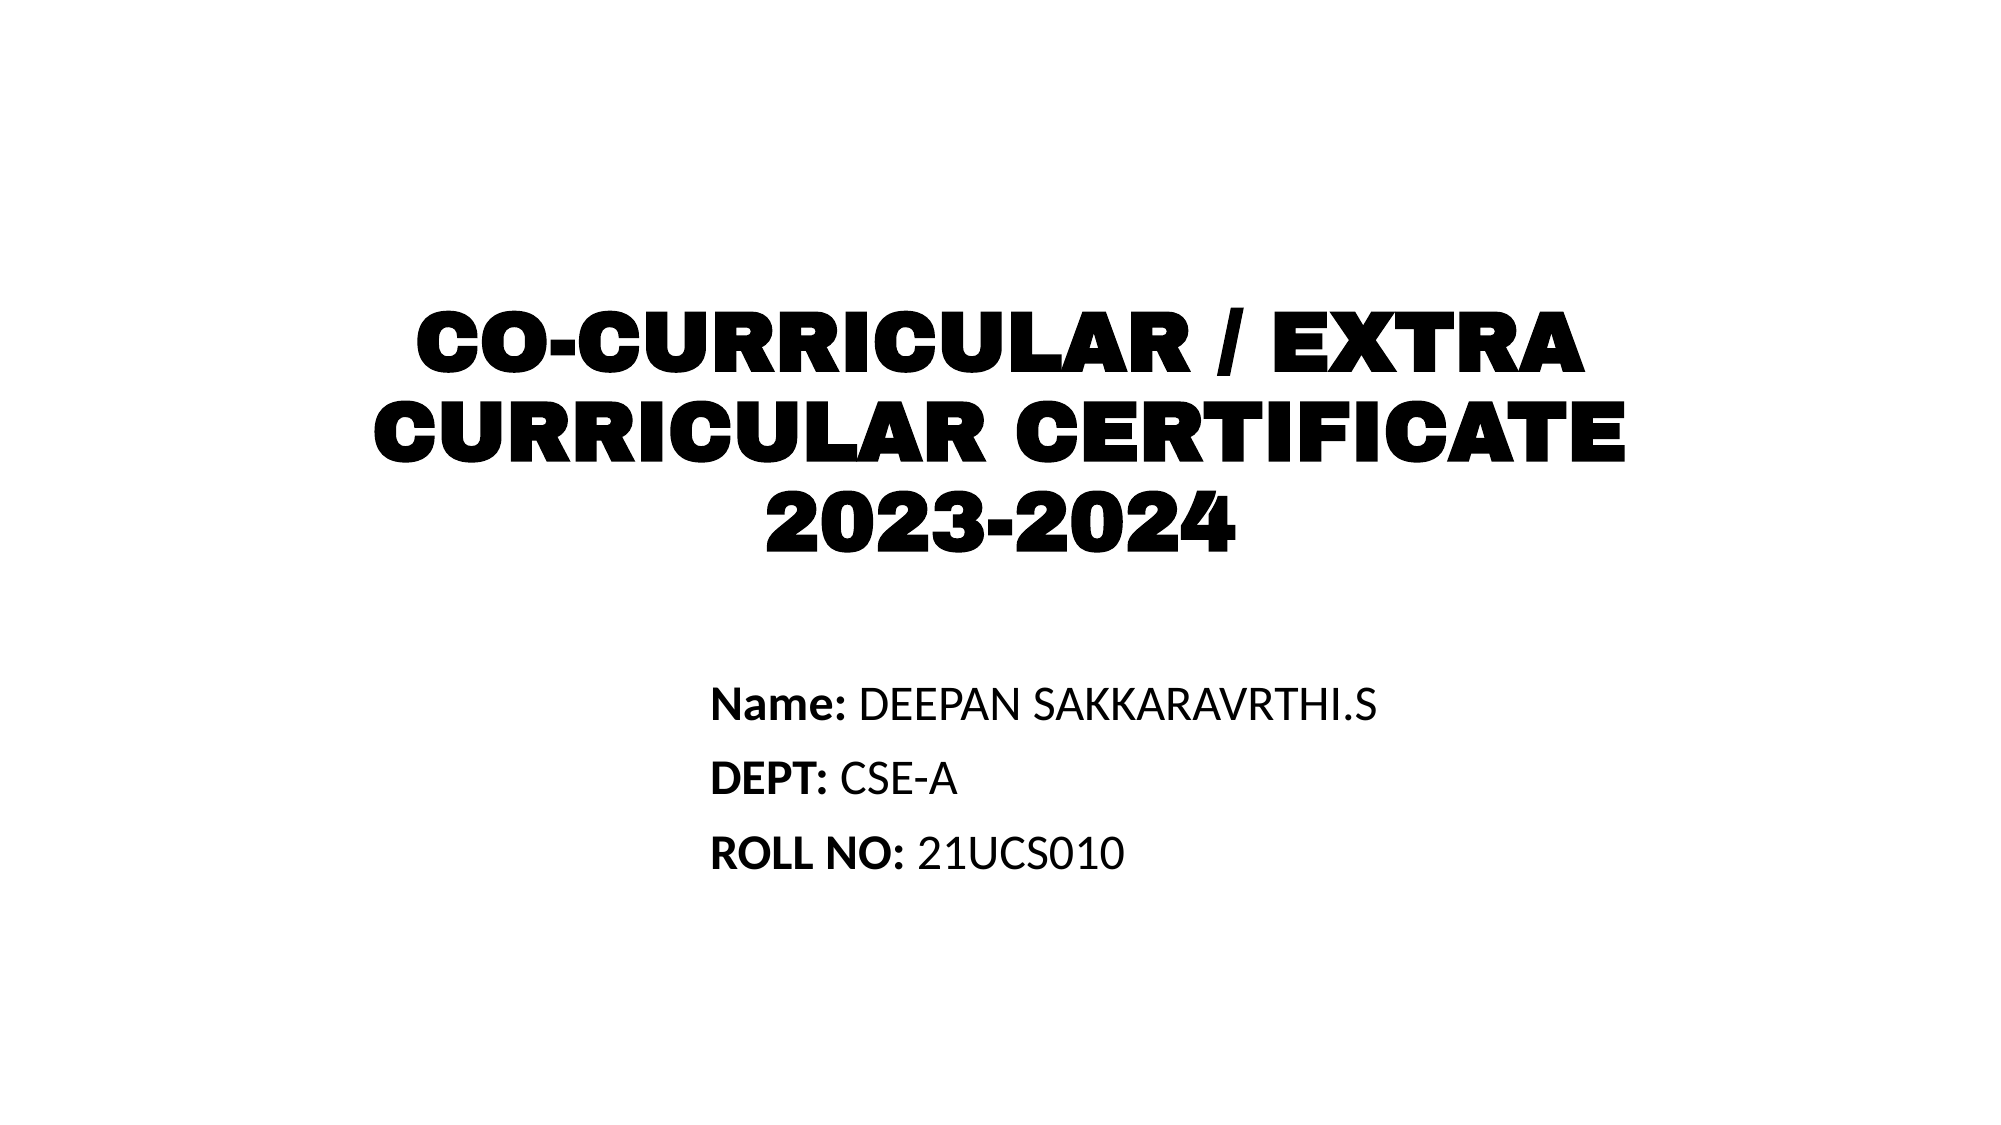

# CO-CURRICULAR / EXTRA CURRICULAR CERTIFICATE 2023-2024
Name: DEEPAN SAKKARAVRTHI.S
DEPT: CSE-A
ROLL NO: 21UCS010